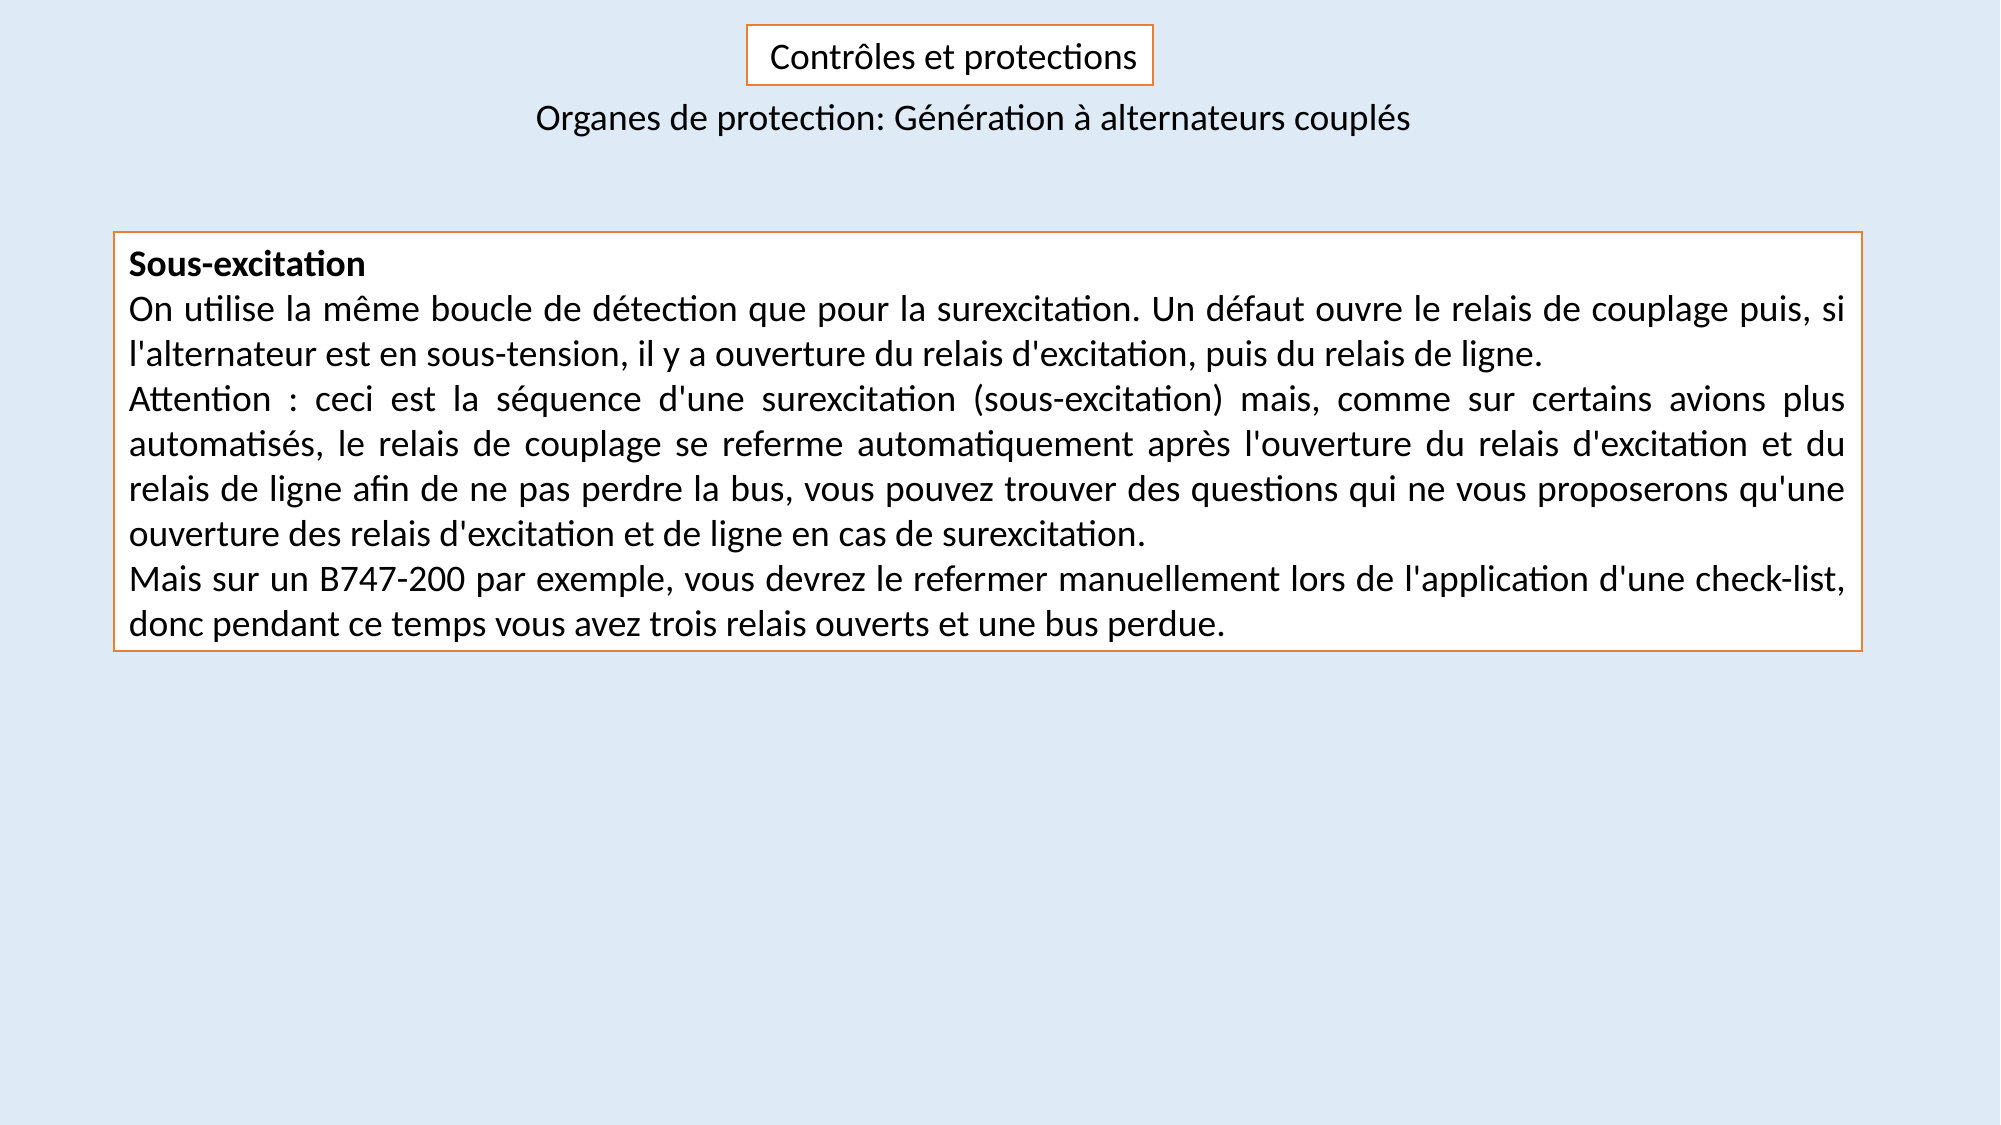

Contrôles et protections
Organes de protection: Génération à alternateurs couplés
Sous-excitation
On utilise la même boucle de détection que pour la surexcitation. Un défaut ouvre le relais de couplage puis, si l'alternateur est en sous-tension, il y a ouverture du relais d'excitation, puis du relais de ligne.
Attention : ceci est la séquence d'une surexcitation (sous-excitation) mais, comme sur certains avions plus automatisés, le relais de couplage se referme automatiquement après l'ouverture du relais d'excitation et du relais de ligne afin de ne pas perdre la bus, vous pouvez trouver des questions qui ne vous proposerons qu'une ouverture des relais d'excitation et de ligne en cas de surexcitation.
Mais sur un B747-200 par exemple, vous devrez le refermer manuellement lors de l'application d'une check-list, donc pendant ce temps vous avez trois relais ouverts et une bus perdue.